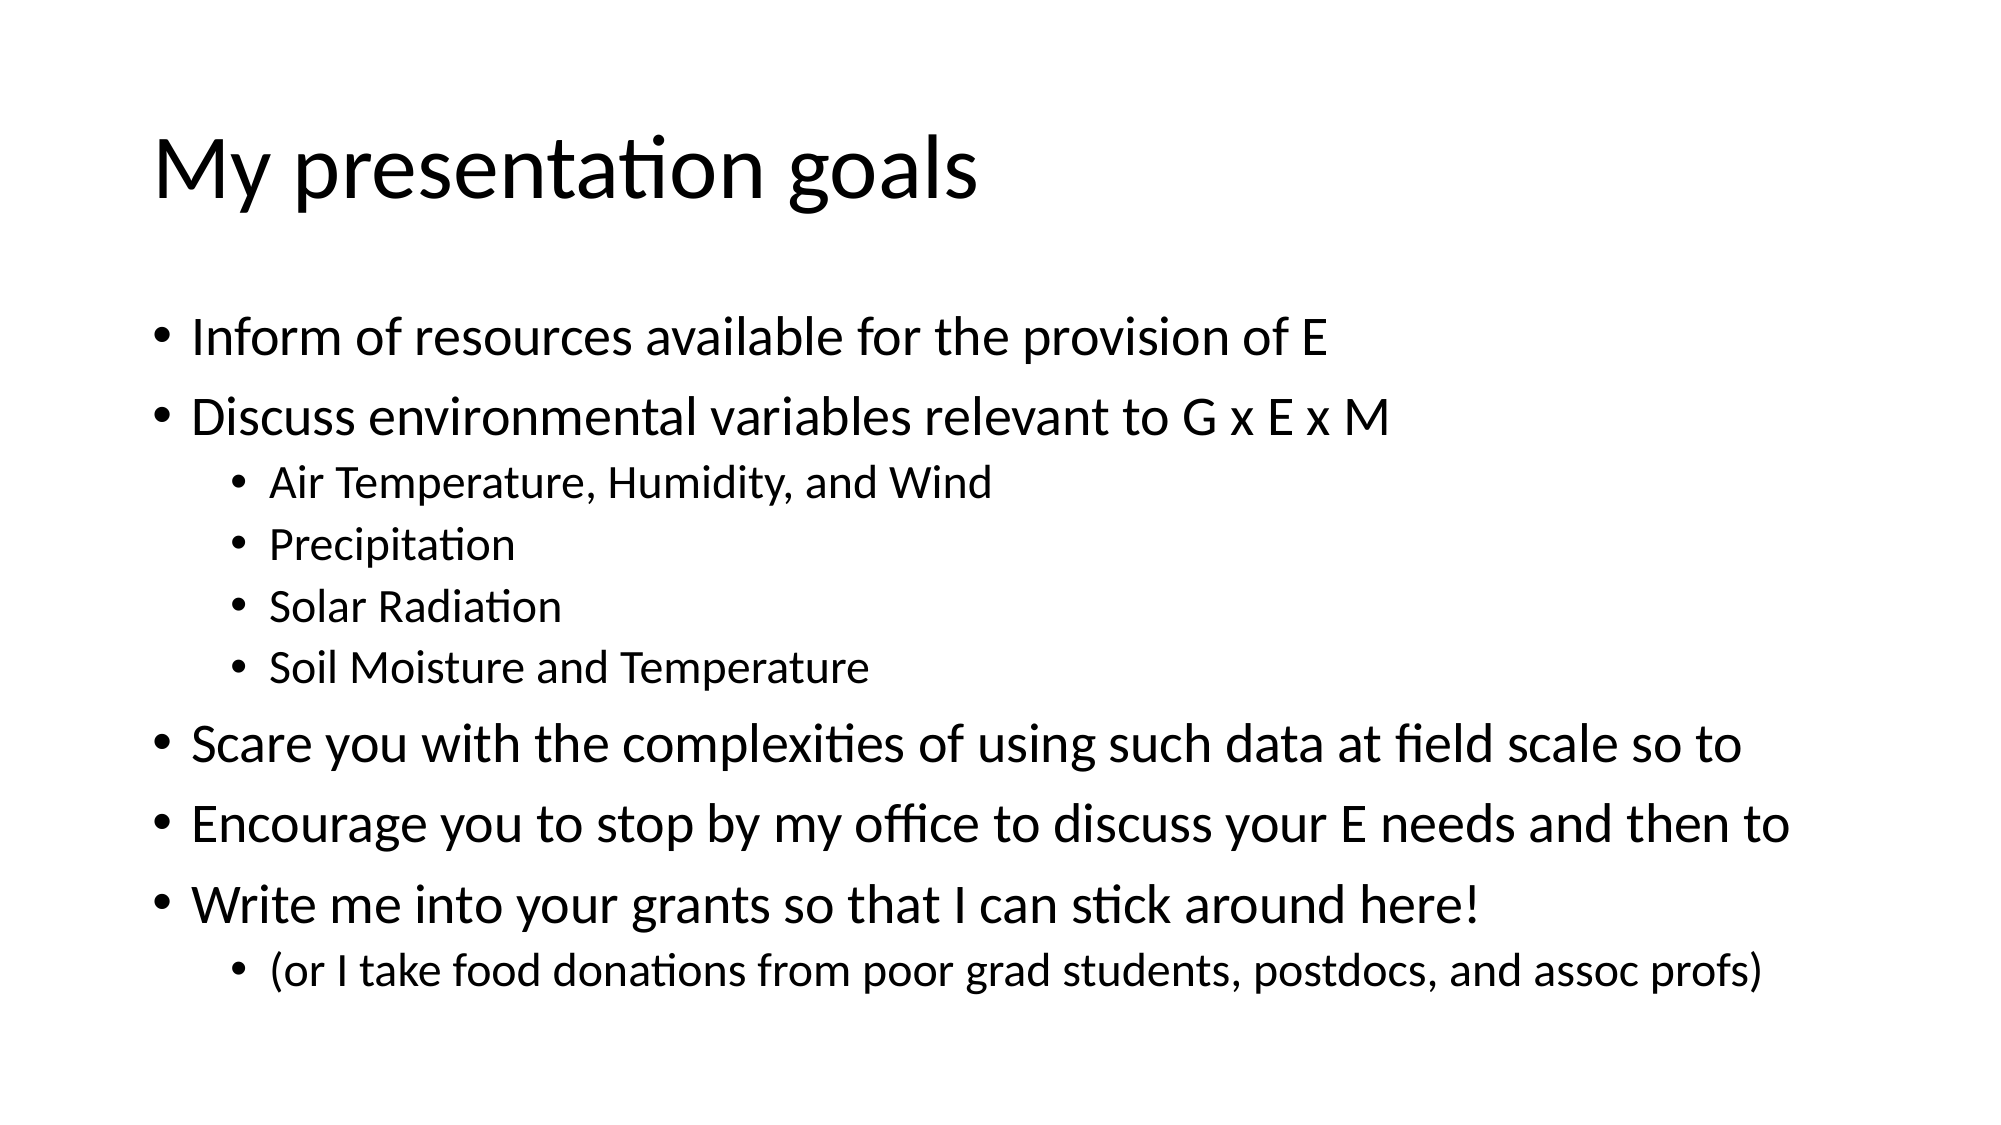

# My presentation goals
Inform of resources available for the provision of E
Discuss environmental variables relevant to G x E x M
Air Temperature, Humidity, and Wind
Precipitation
Solar Radiation
Soil Moisture and Temperature
Scare you with the complexities of using such data at field scale so to
Encourage you to stop by my office to discuss your E needs and then to
Write me into your grants so that I can stick around here!
(or I take food donations from poor grad students, postdocs, and assoc profs)